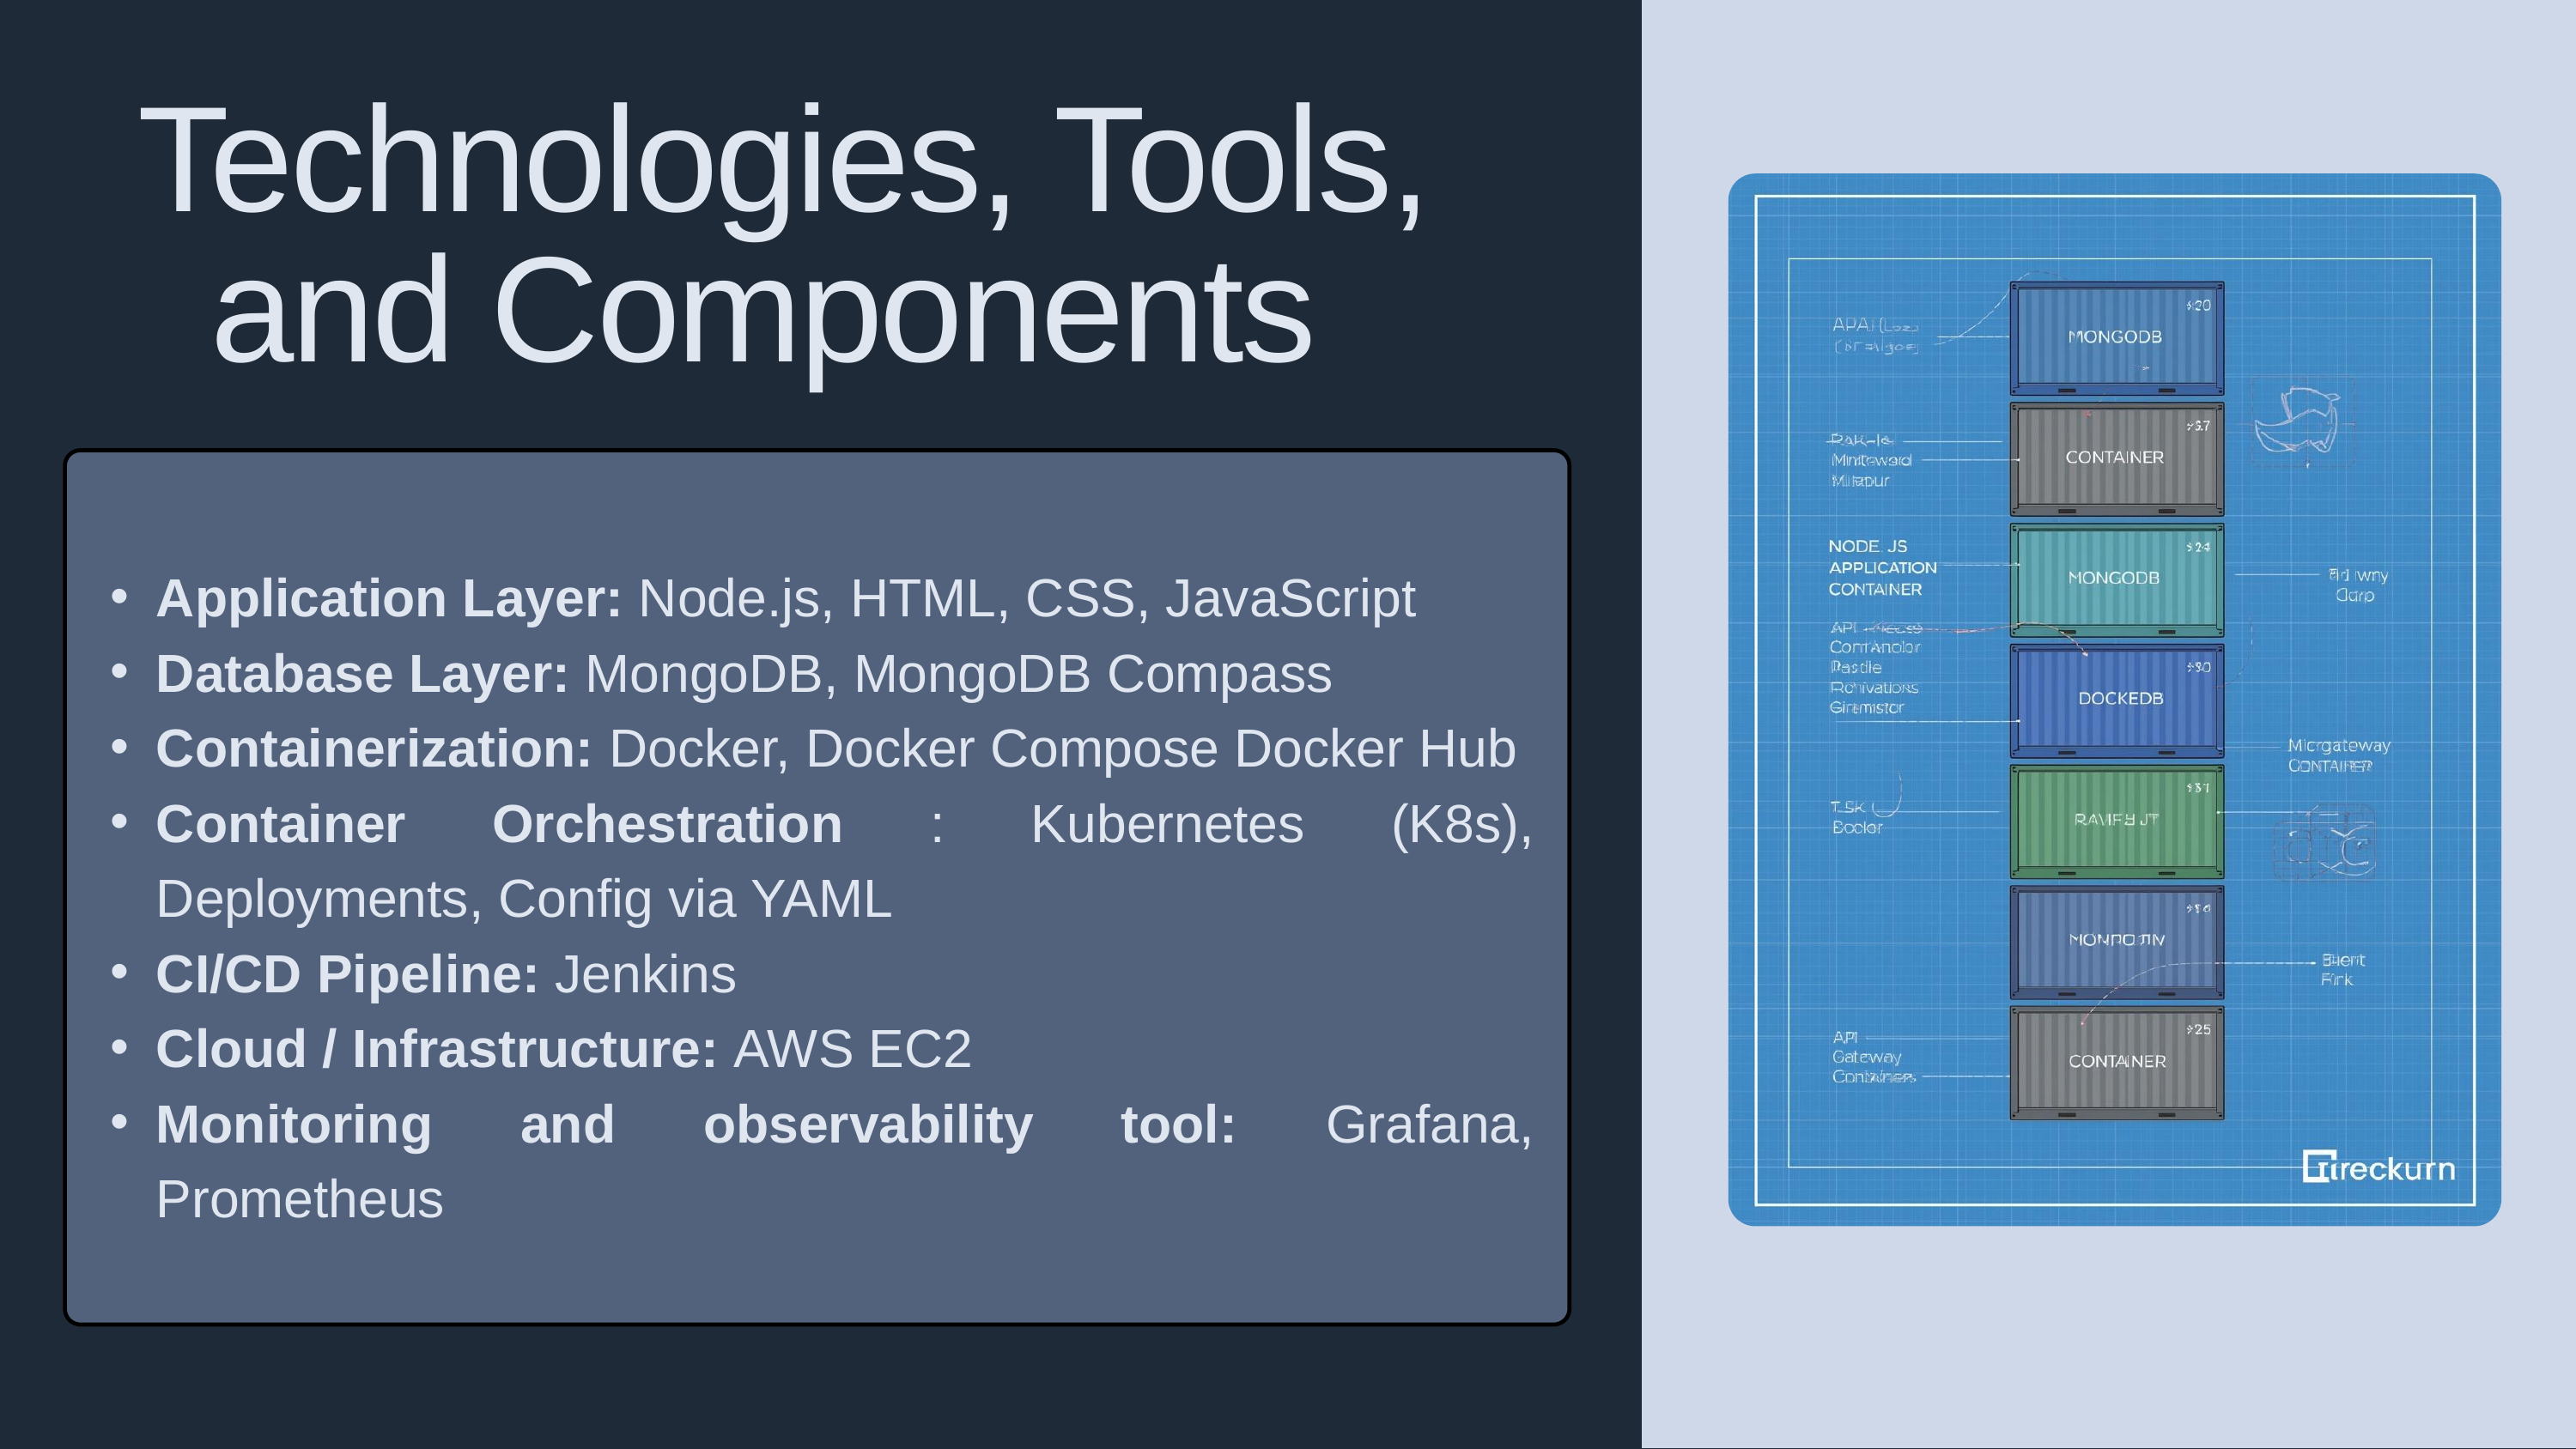

Technologies, Tools, and Components

Application Layer: Node.js, HTML, CSS, JavaScript
Database Layer: MongoDB, MongoDB Compass
Containerization: Docker, Docker Compose Docker Hub
Container Orchestration : Kubernetes (K8s), Deployments, Config via YAML
CI/CD Pipeline: Jenkins
Cloud / Infrastructure: AWS EC2
Monitoring and observability tool: Grafana, Prometheus